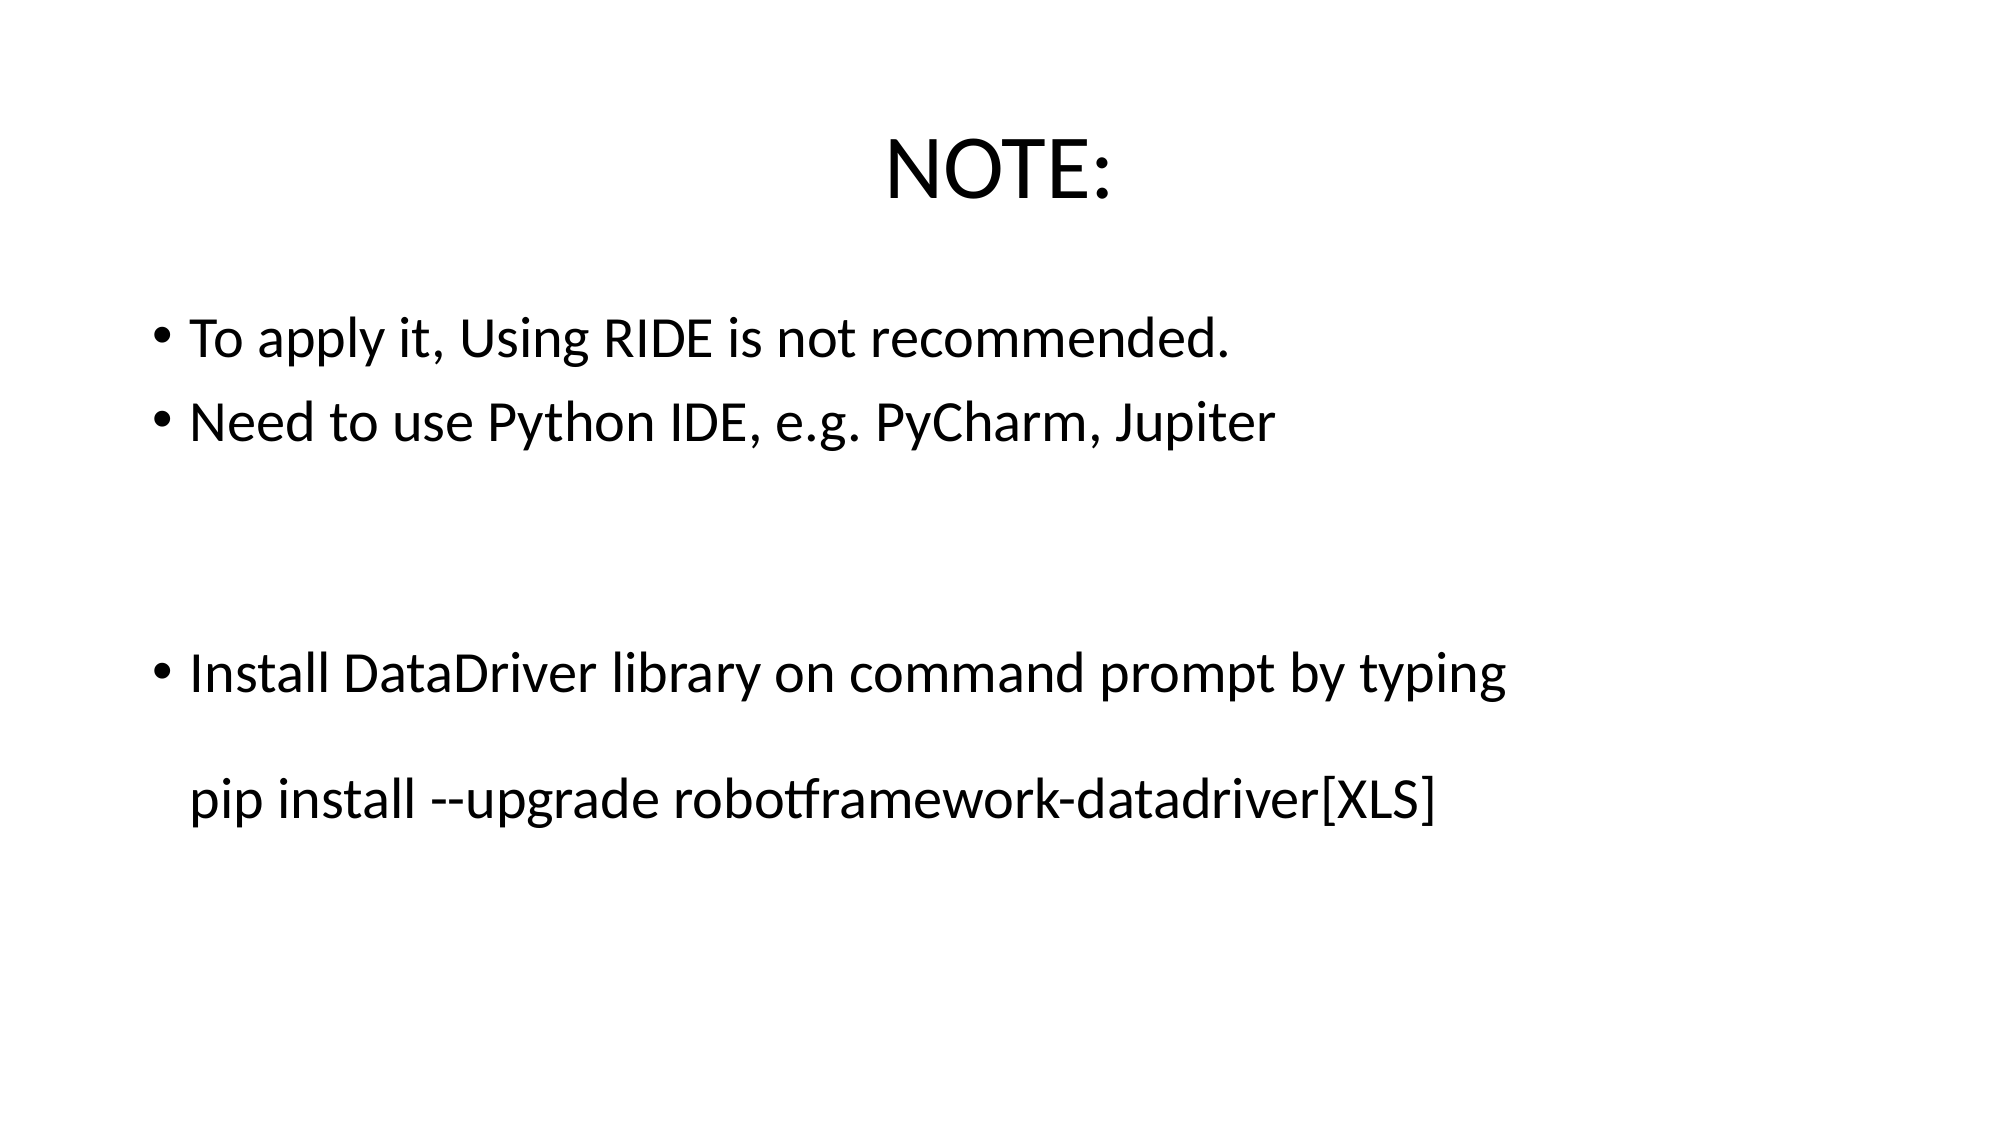

# NOTE:
To apply it, Using RIDE is not recommended.
Need to use Python IDE, e.g. PyCharm, Jupiter

Install DataDriver library on command prompt by typing
pip install --upgrade robotframework-datadriver[XLS]